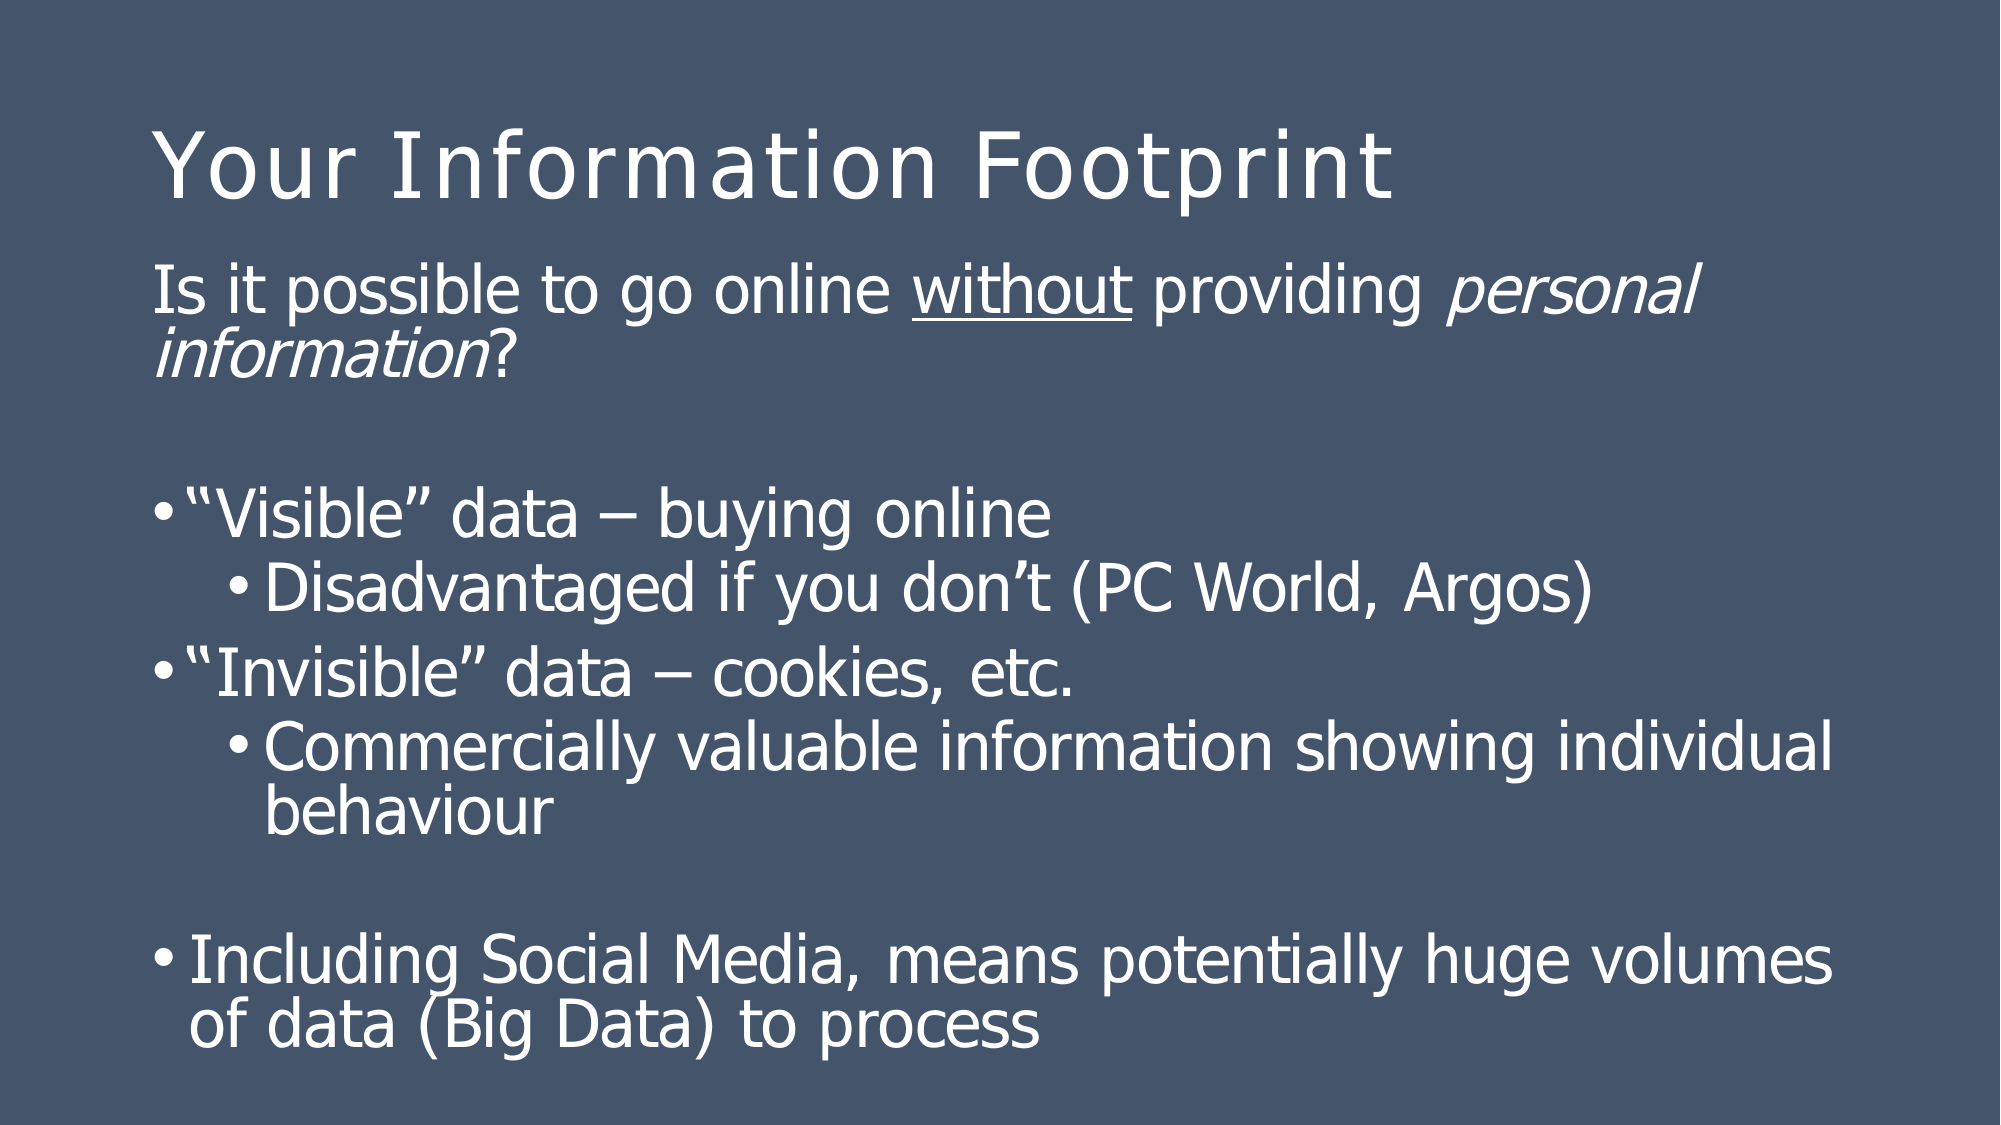

# Your Information Footprint
Is it possible to go online without providing personal information?

“Visible” data – buying online
Disadvantaged if you don’t (PC World, Argos)
“Invisible” data – cookies, etc.
Commercially valuable information showing individual behaviour

Including Social Media, means potentially huge volumes of data (Big Data) to process